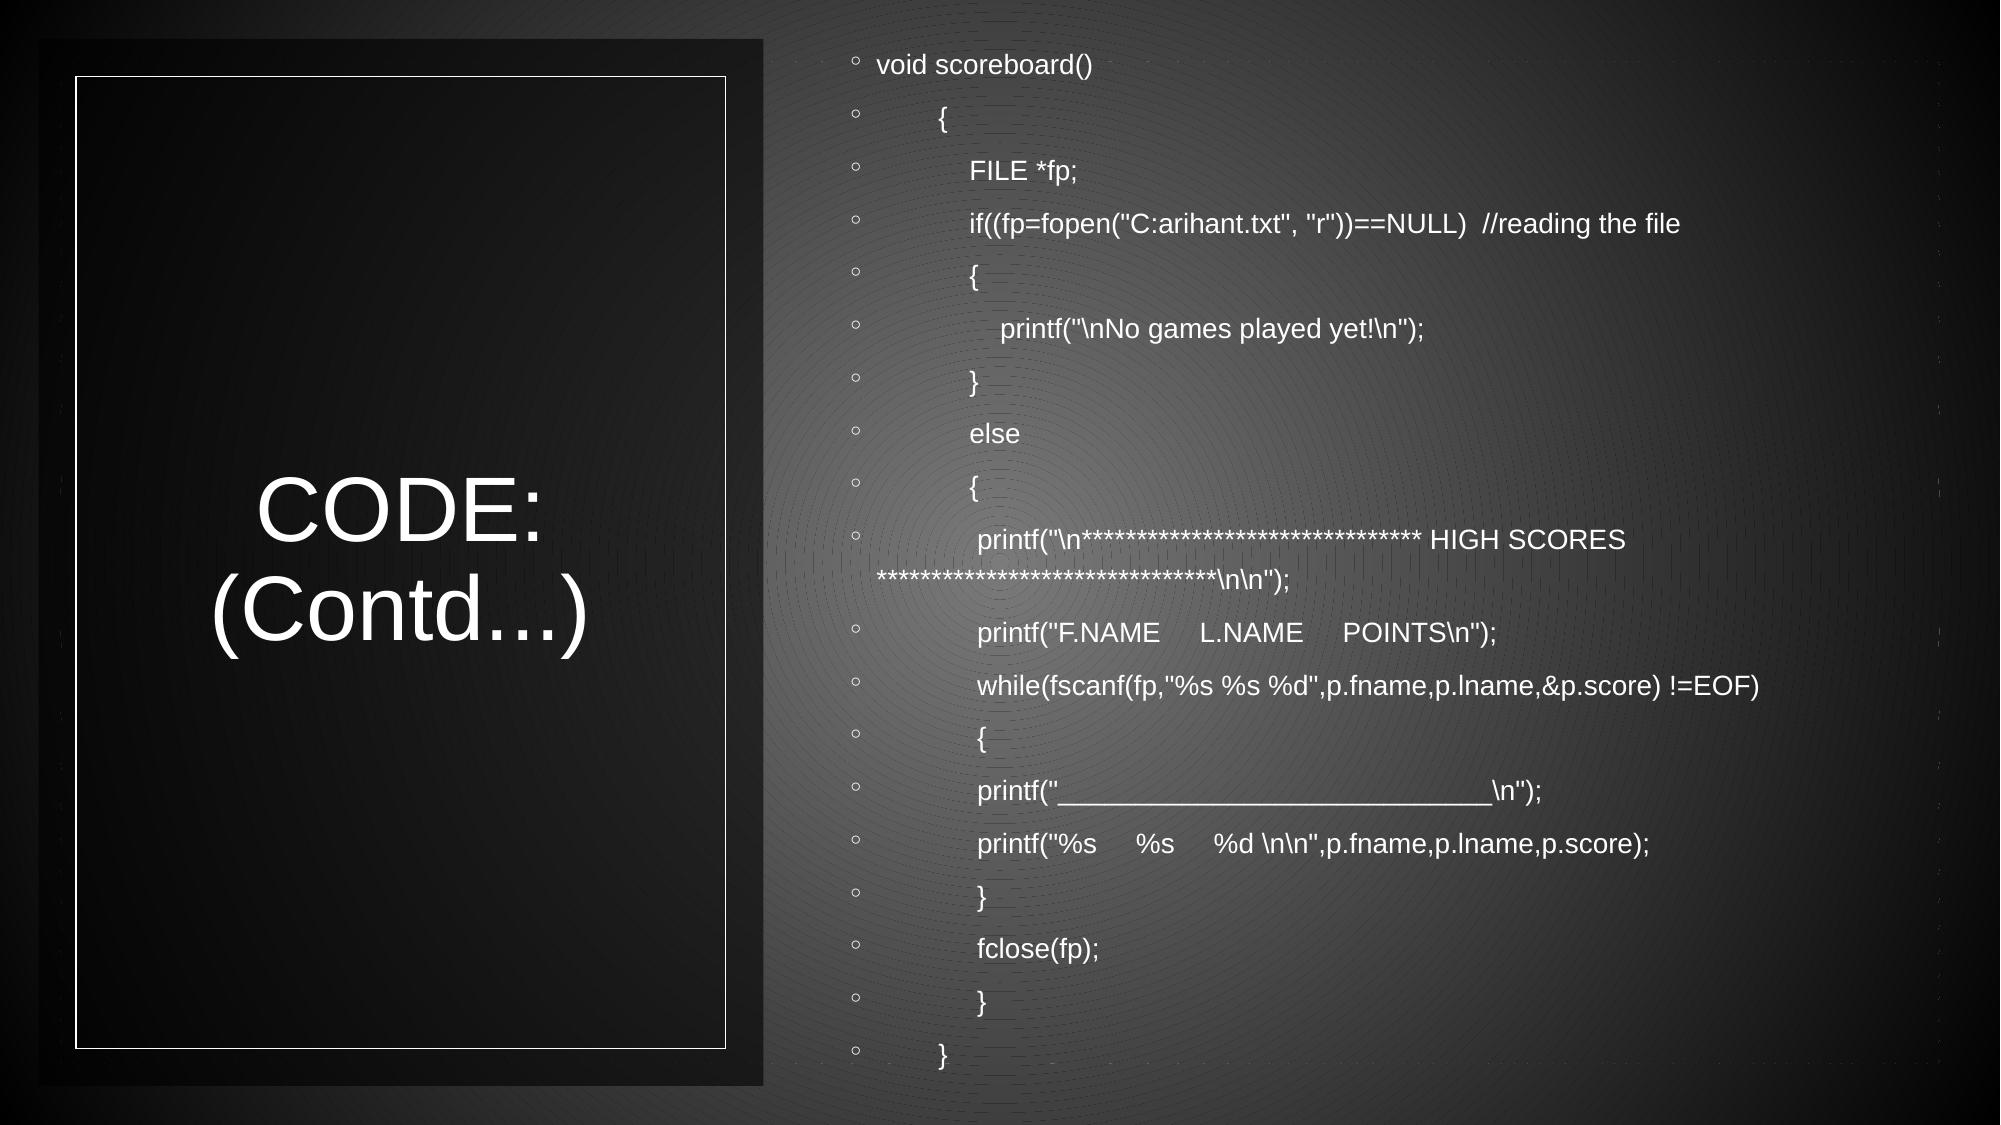

void scoreboard()
        {
            FILE *fp;
            if((fp=fopen("C:arihant.txt", "r"))==NULL)  //reading the file
            {
                printf("\nNo games played yet!\n");
            }
            else
            {
             printf("\n******************************* HIGH SCORES *******************************\n\n");
             printf("F.NAME     L.NAME     POINTS\n");
             while(fscanf(fp,"%s %s %d",p.fname,p.lname,&p.score) !=EOF)
             {
             printf("____________________________\n");
             printf("%s     %s     %d \n\n",p.fname,p.lname,p.score);
             }
             fclose(fp);
             }
        }

# CODE: (Contd...)